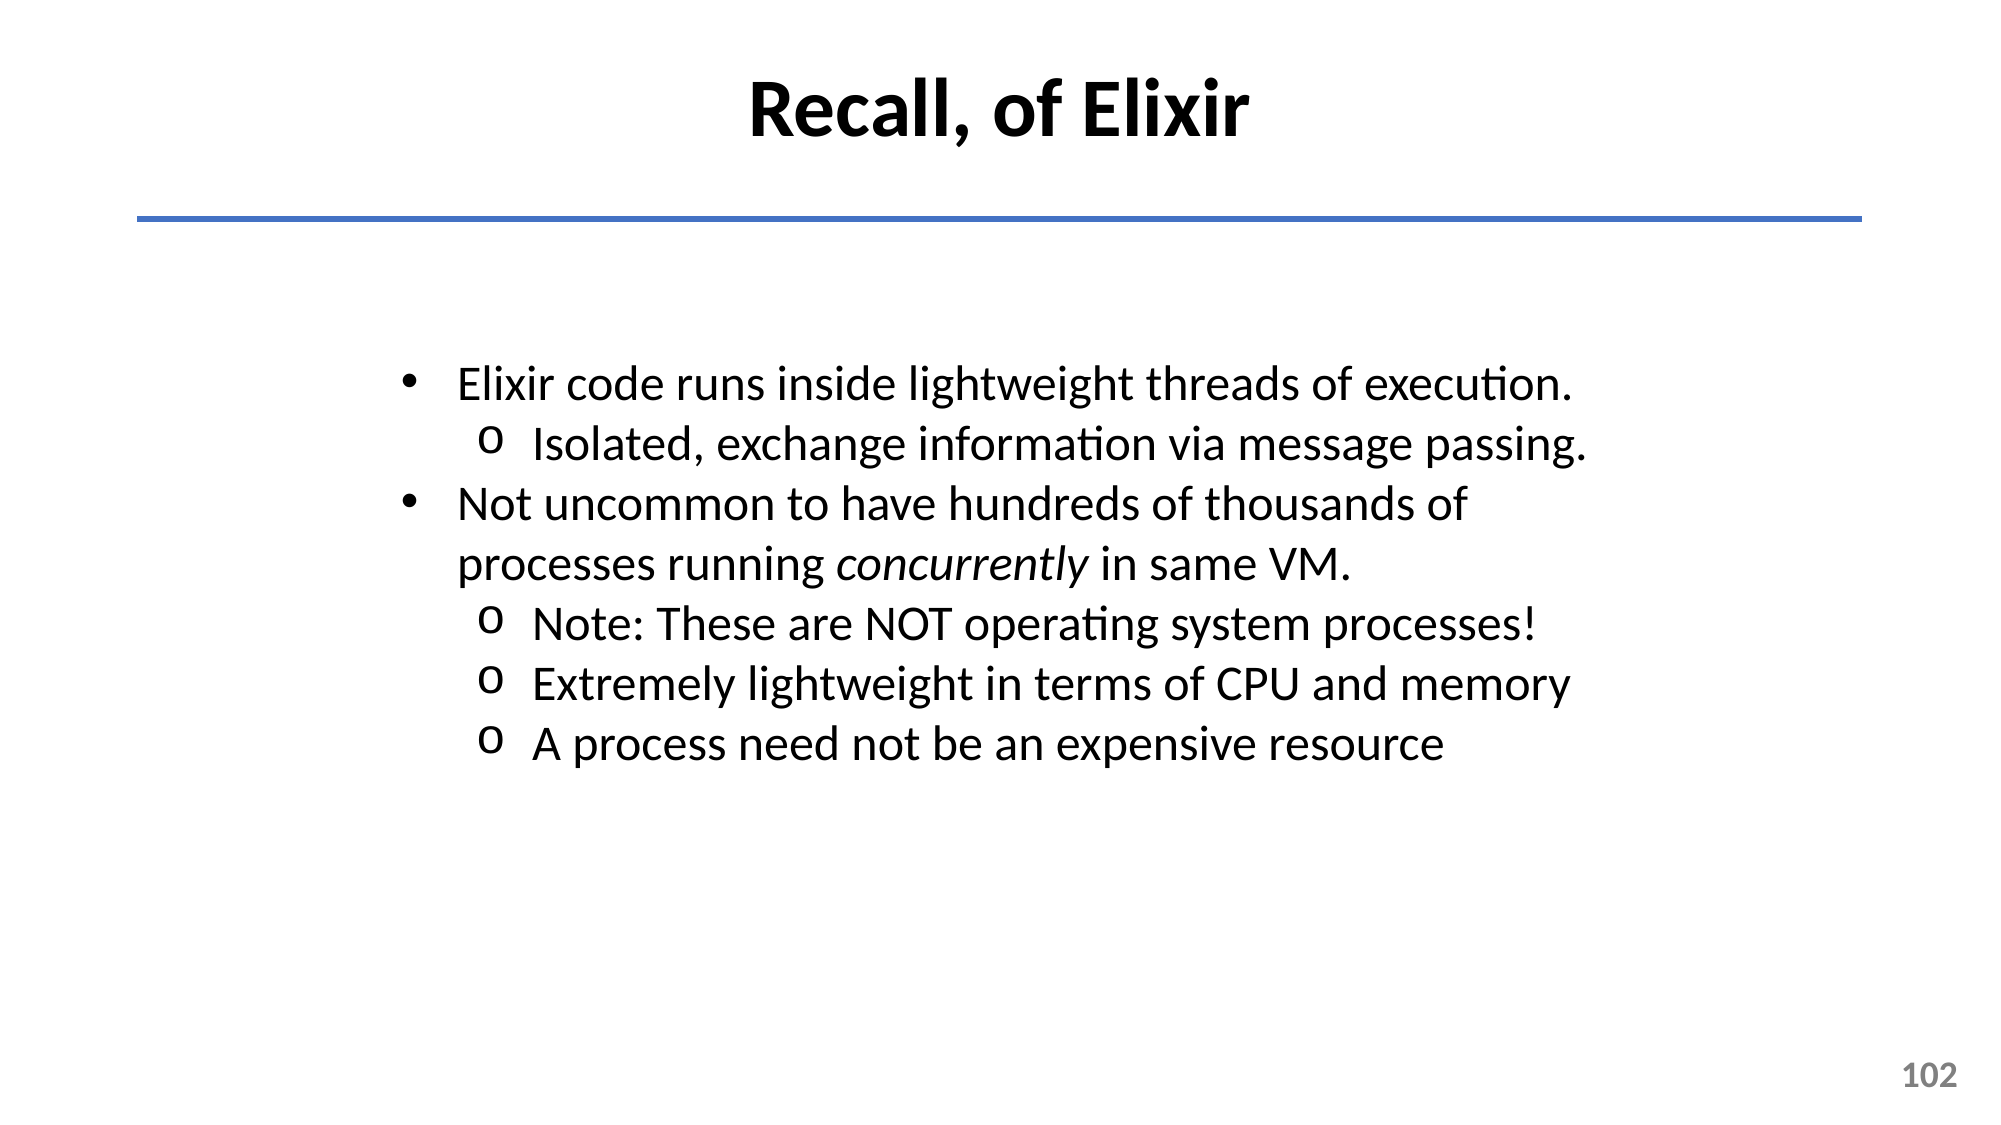

Recall, of Elixir
Elixir code runs inside lightweight threads of execution.
Isolated, exchange information via message passing.
Not uncommon to have hundreds of thousands of processes running concurrently in same VM.
Note: These are NOT operating system processes!
Extremely lightweight in terms of CPU and memory
A process need not be an expensive resource
102